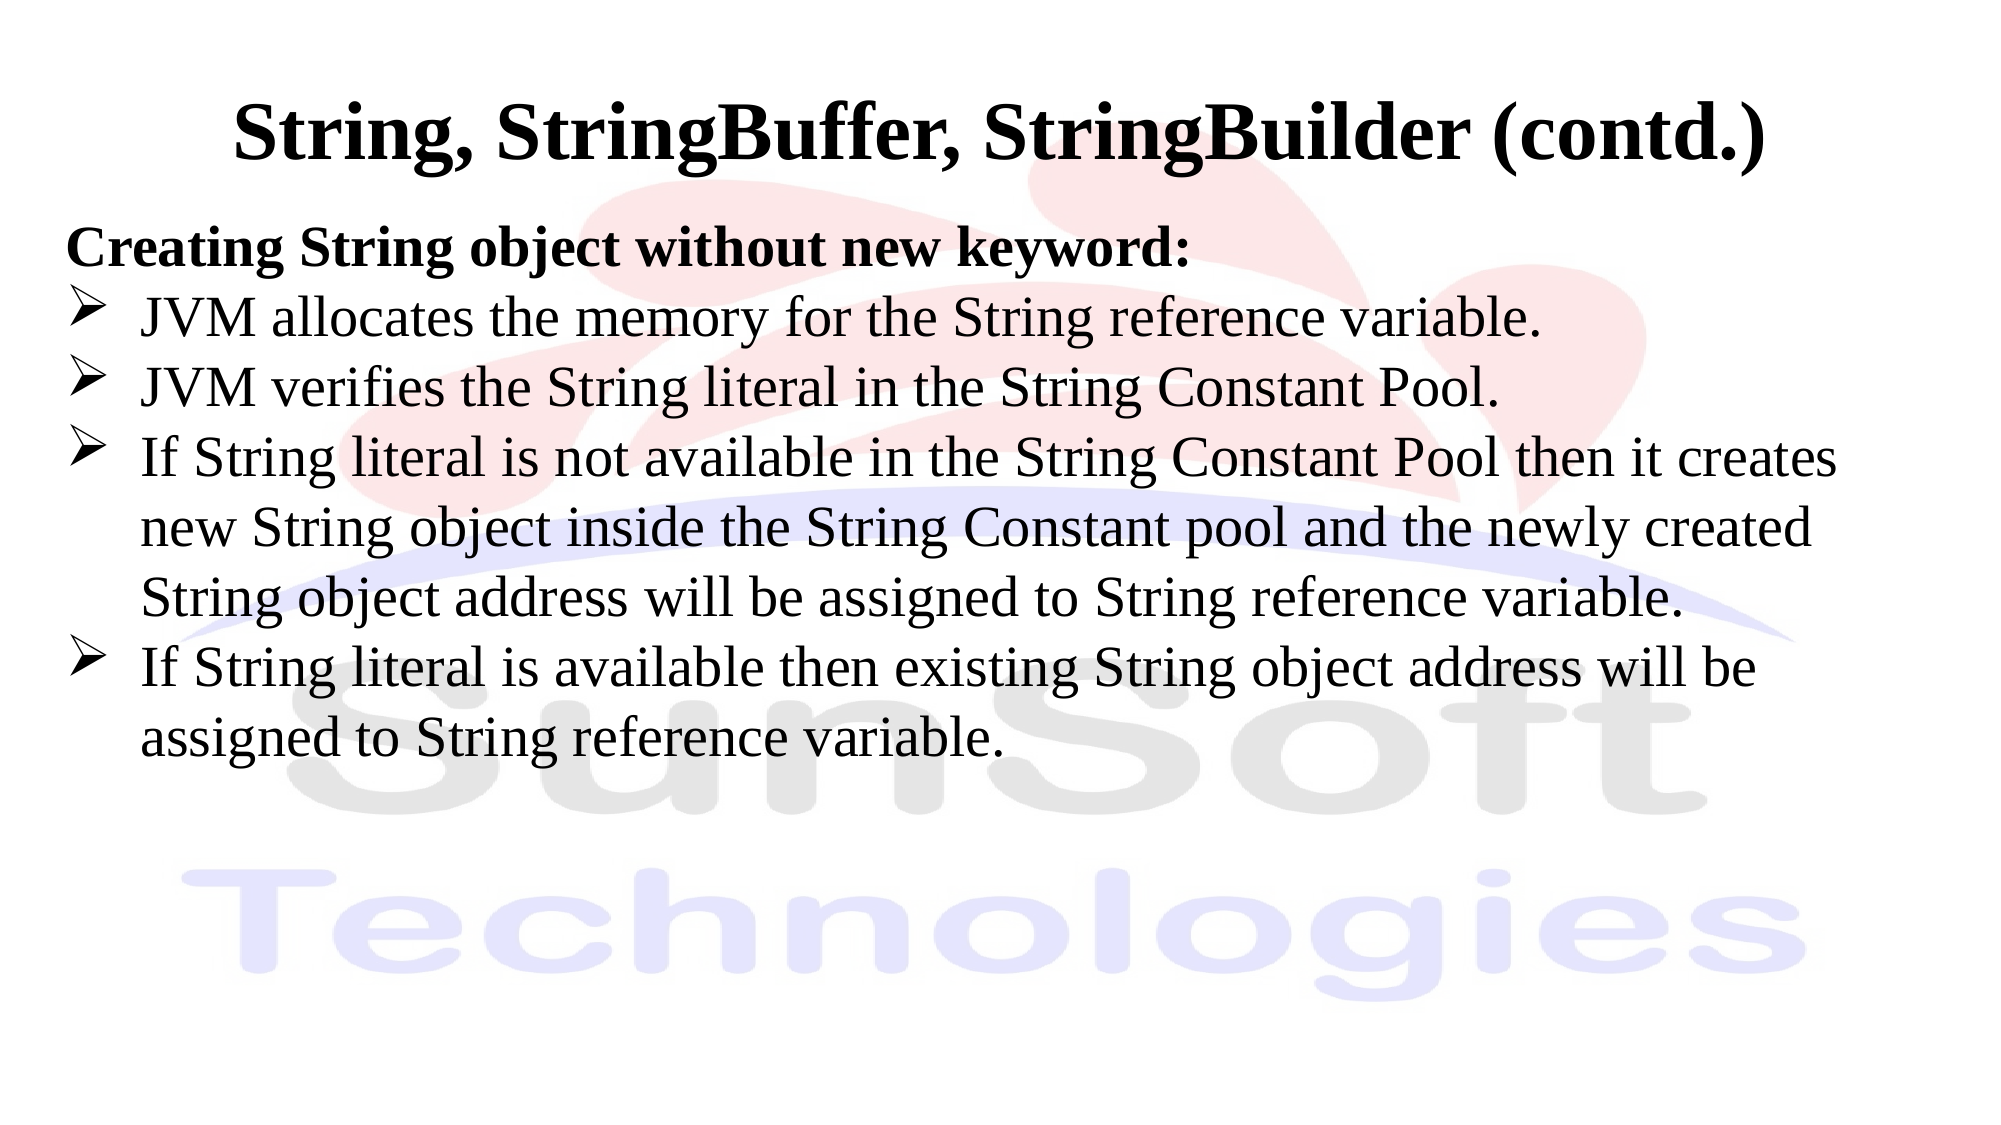

String, StringBuffer, StringBuilder (contd.)
Creating String object without new keyword:
JVM allocates the memory for the String reference variable.
JVM verifies the String literal in the String Constant Pool.
If String literal is not available in the String Constant Pool then it creates new String object inside the String Constant pool and the newly created String object address will be assigned to String reference variable.
If String literal is available then existing String object address will be assigned to String reference variable.